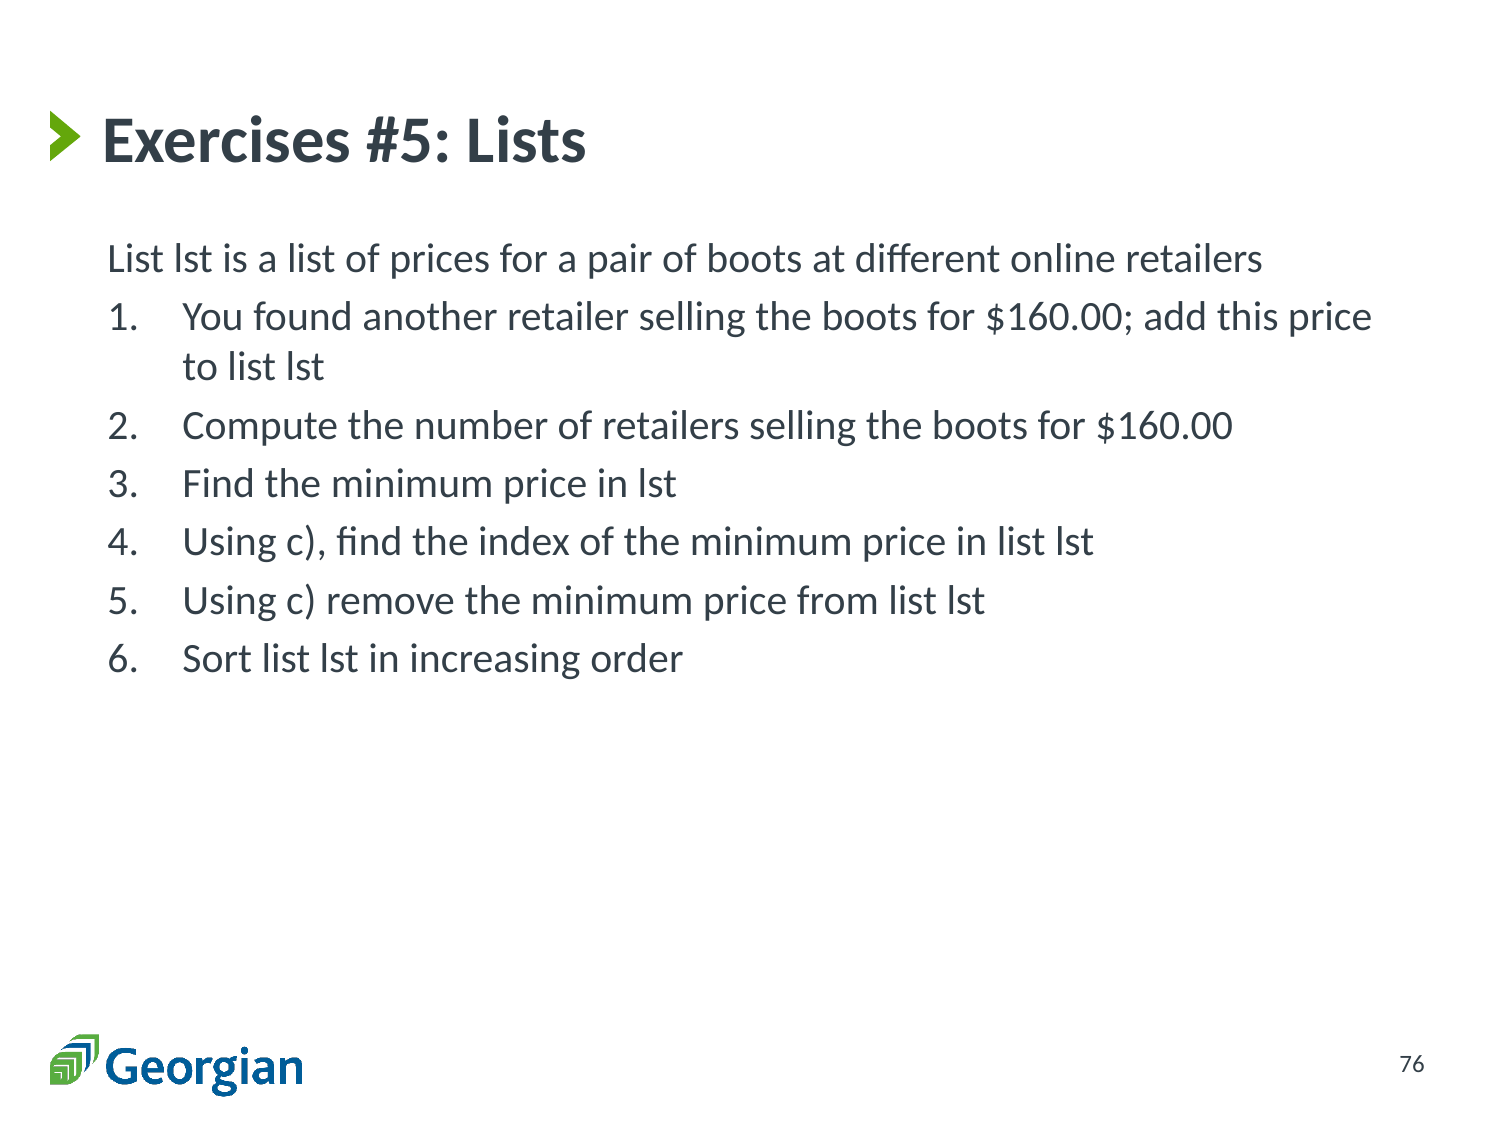

# Exercises #5: Lists
List lst is a list of prices for a pair of boots at different online retailers
You found another retailer selling the boots for $160.00; add this price to list lst
Compute the number of retailers selling the boots for $160.00
Find the minimum price in lst
Using c), find the index of the minimum price in list lst
Using c) remove the minimum price from list lst
Sort list lst in increasing order